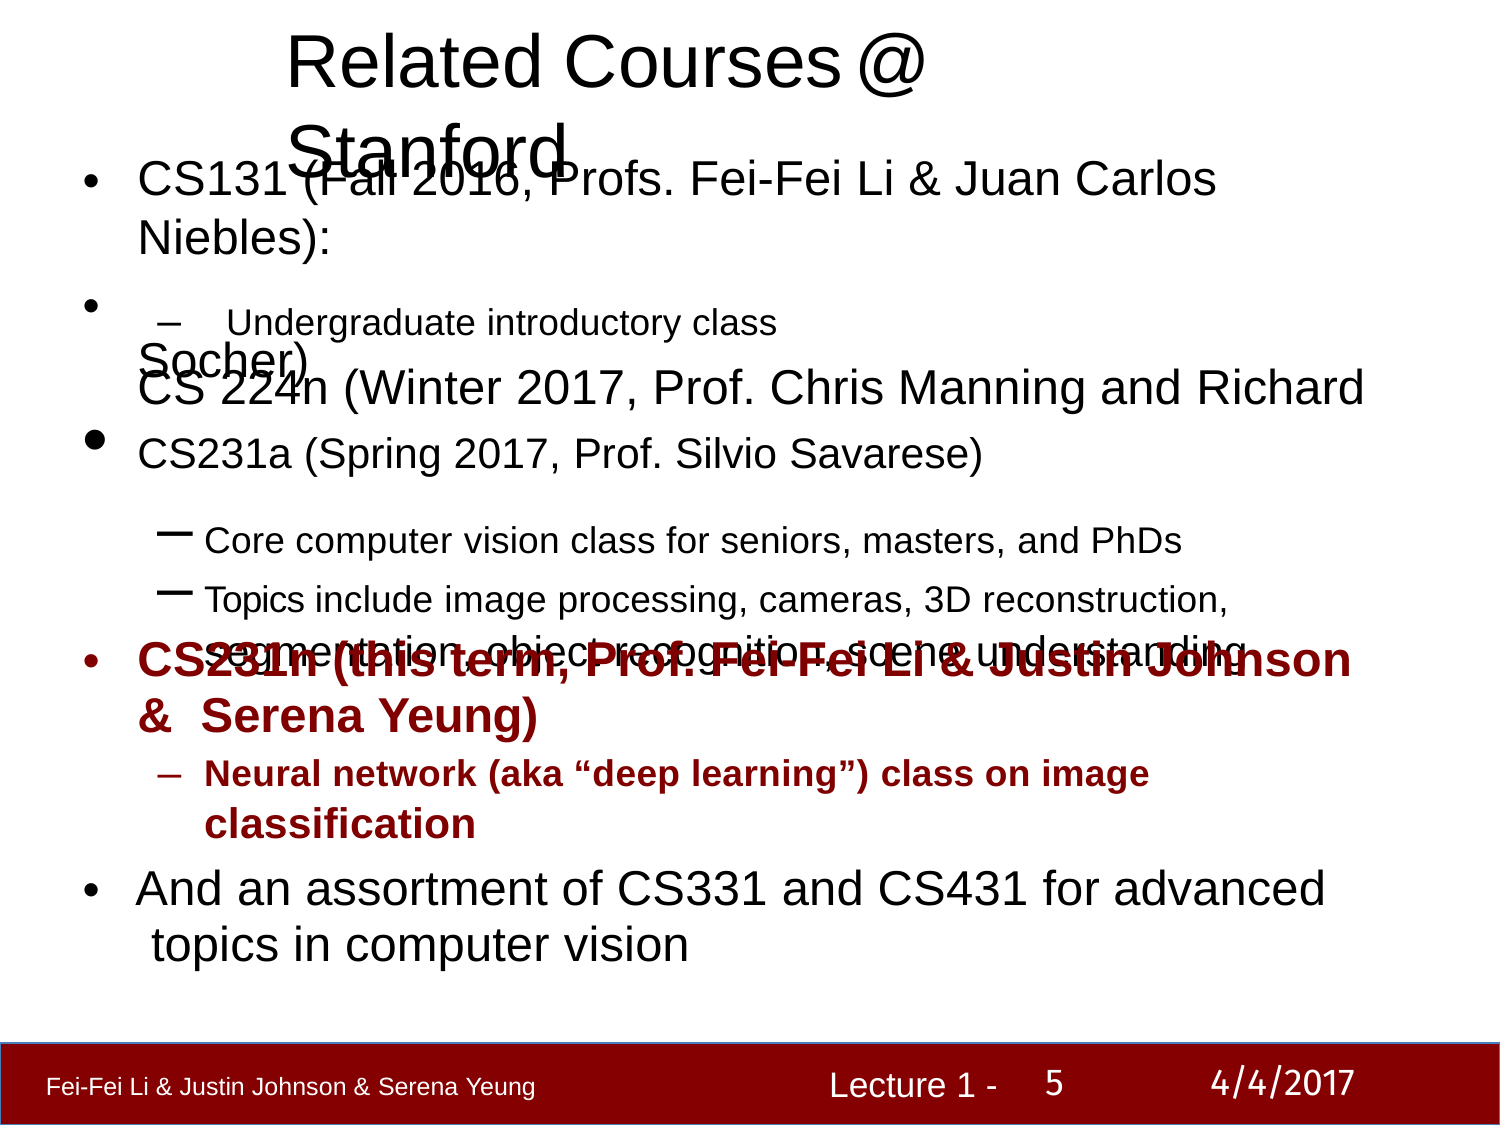

# Related	Courses	@	Stanford
CS131 (Fall 2016, Profs. Fei-Fei Li & Juan Carlos Niebles):
–	Undergraduate introductory class
CS 224n (Winter 2017, Prof. Chris Manning and Richard
•
•
Socher)
CS231a (Spring 2017, Prof. Silvio Savarese)
Core computer vision class for seniors, masters, and PhDs
Topics include image processing, cameras, 3D reconstruction,  segmentation, object recognition, scene understanding
CS231n (this term, Prof. Fei-Fei Li & Justin Johnson &  Serena Yeung)
–	Neural network (aka “deep learning”) class on image  classification
And an assortment of CS331 and CS431 for advanced  topics in computer vision
•
•
5
4/4/2017
Lecture 1 -
Fei-Fei Li & Justin Johnson & Serena Yeung